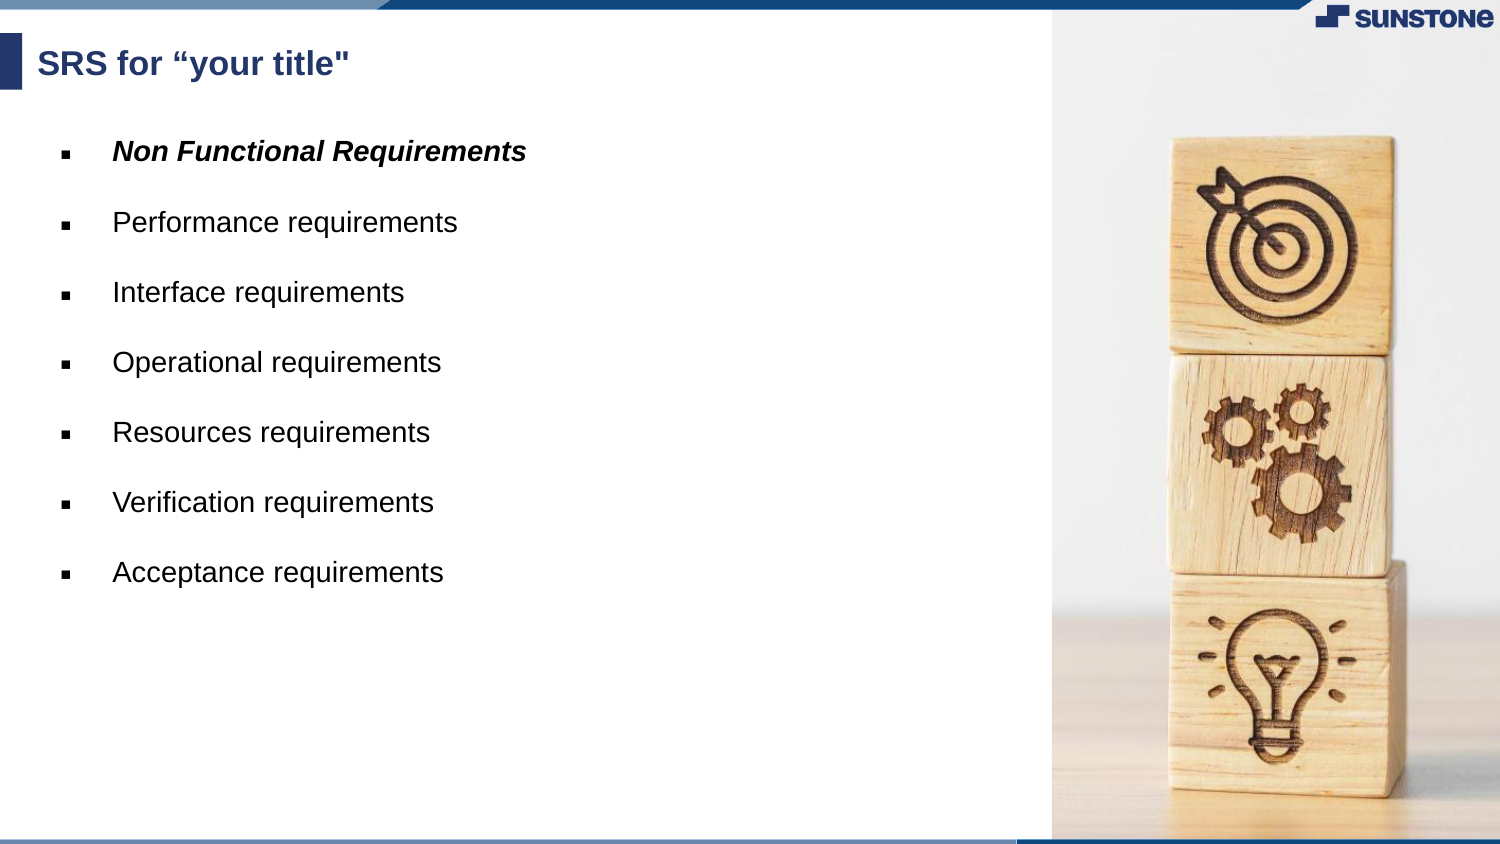

# SRS for “your title"
Non Functional Requirements
Performance requirements

Interface requirements

Operational requirements

Resources requirements

Verification requirements

Acceptance requirements